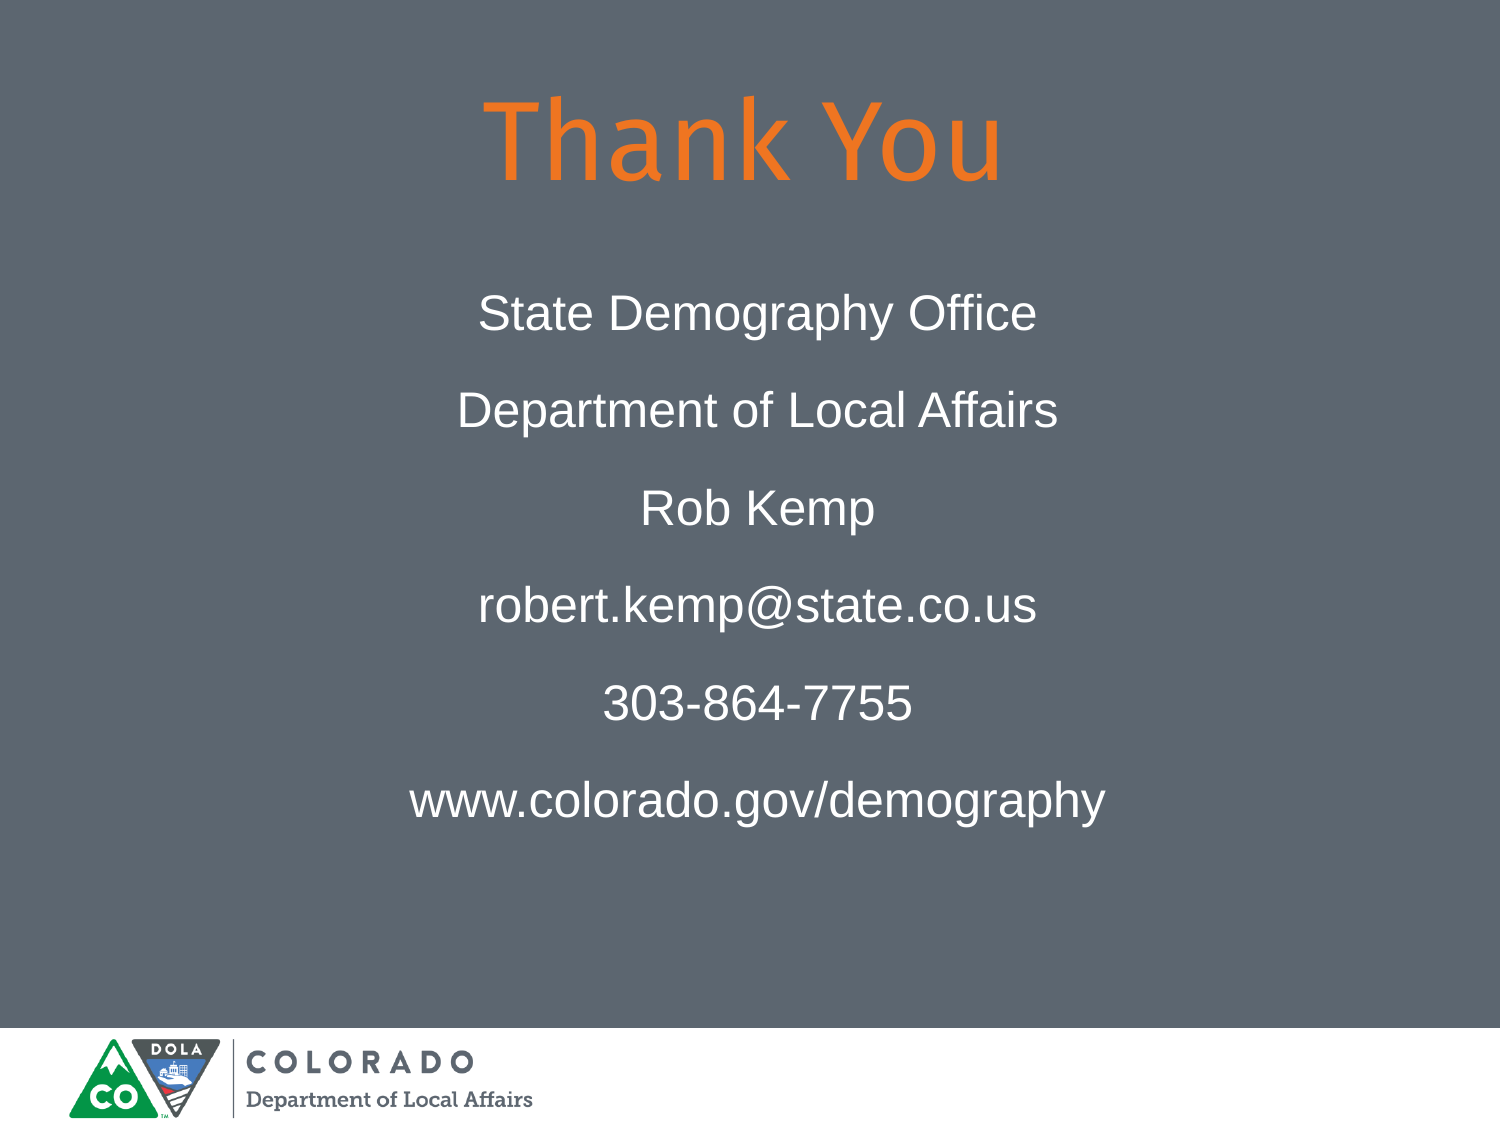

Thank You
State Demography Office
Department of Local Affairs
Rob Kemp
robert.kemp@state.co.us
303-864-7755
www.colorado.gov/demography